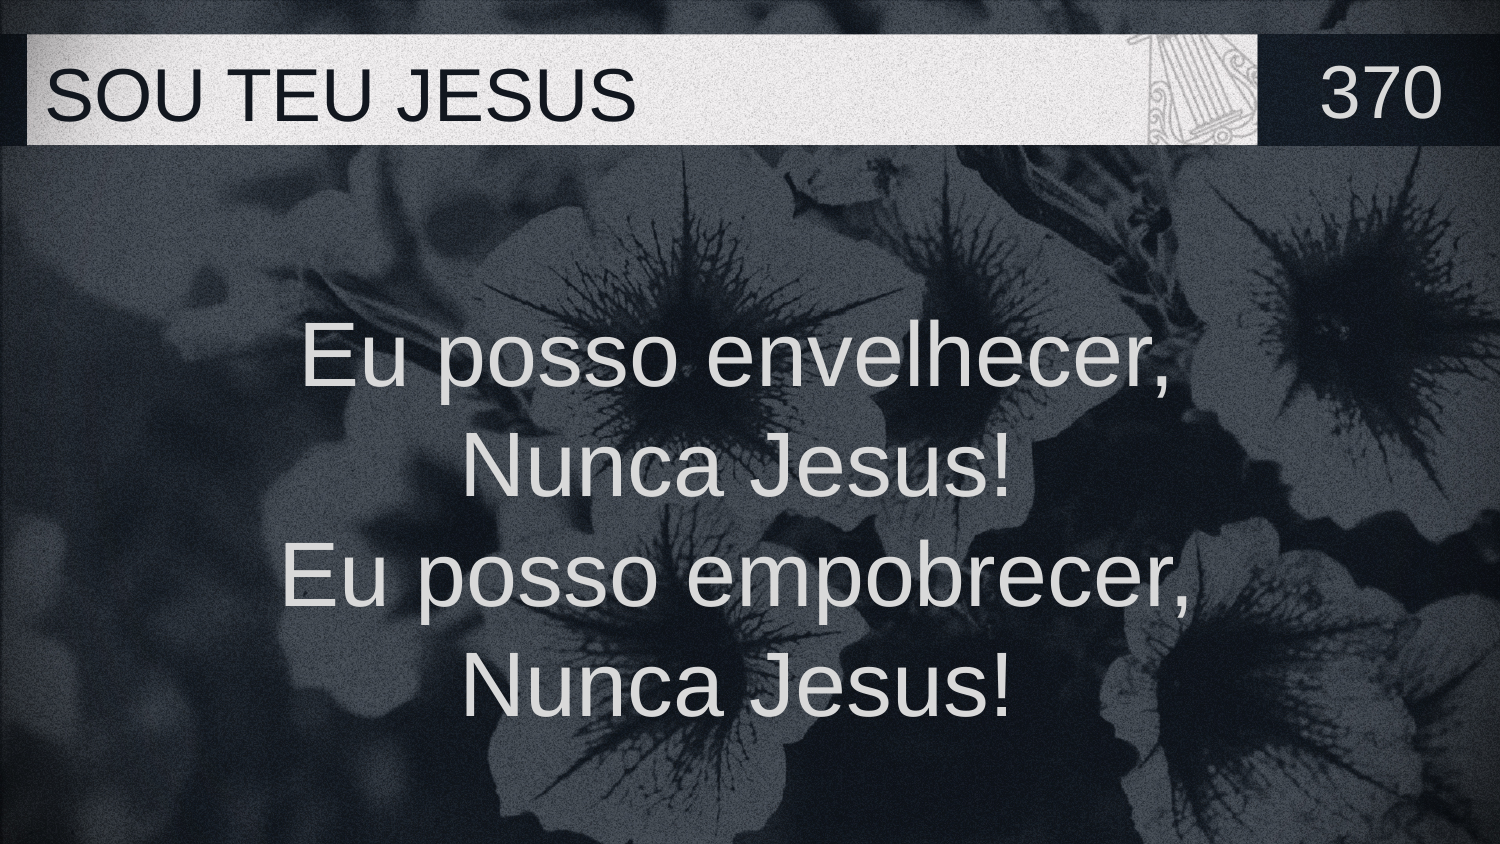

# SOU TEU JESUS
370
Eu posso envelhecer,
Nunca Jesus!
Eu posso empobrecer,
Nunca Jesus!